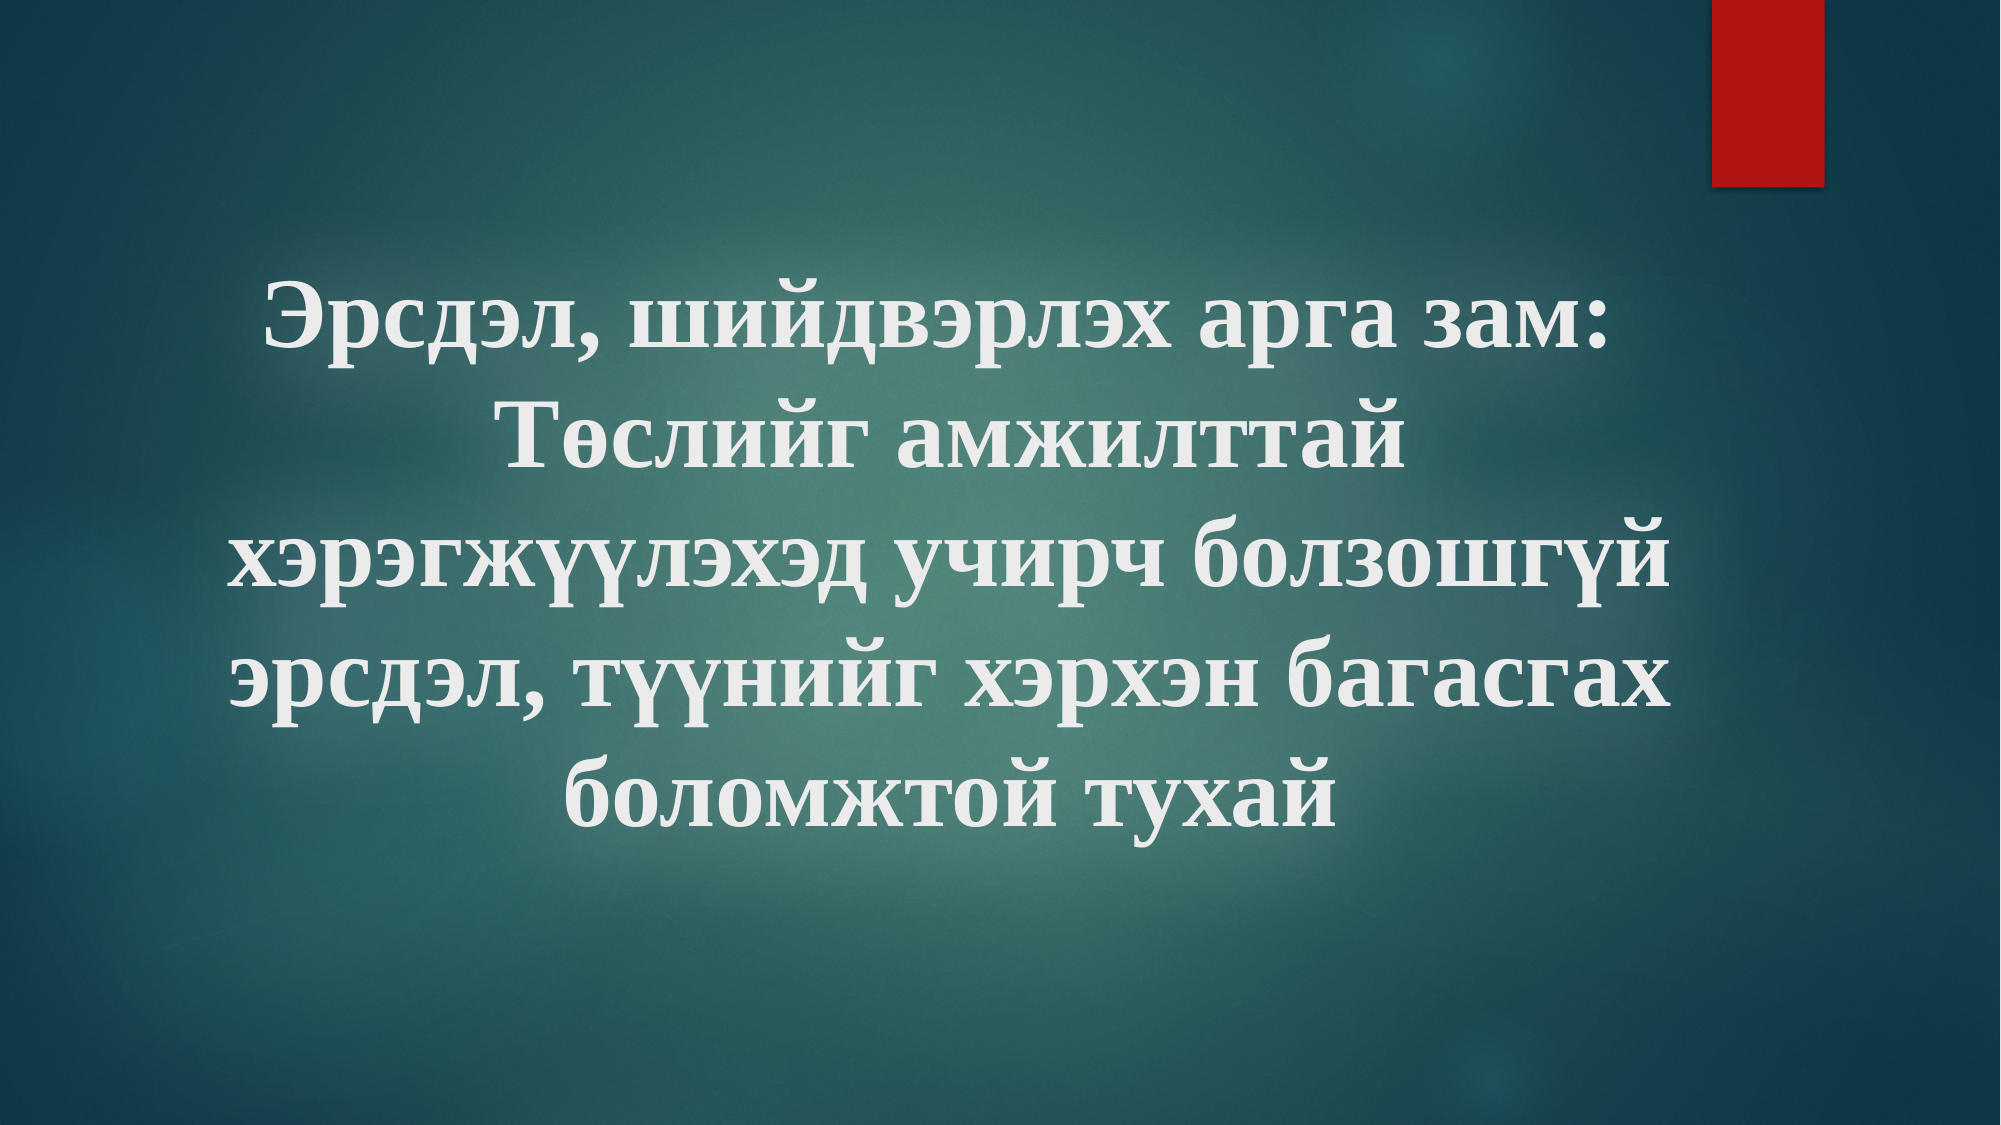

# Эрсдэл, шийдвэрлэх арга зам:  Төслийг амжилттай хэрэгжүүлэхэд учирч болзошгүй эрсдэл, түүнийг хэрхэн багасгах боломжтой тухай